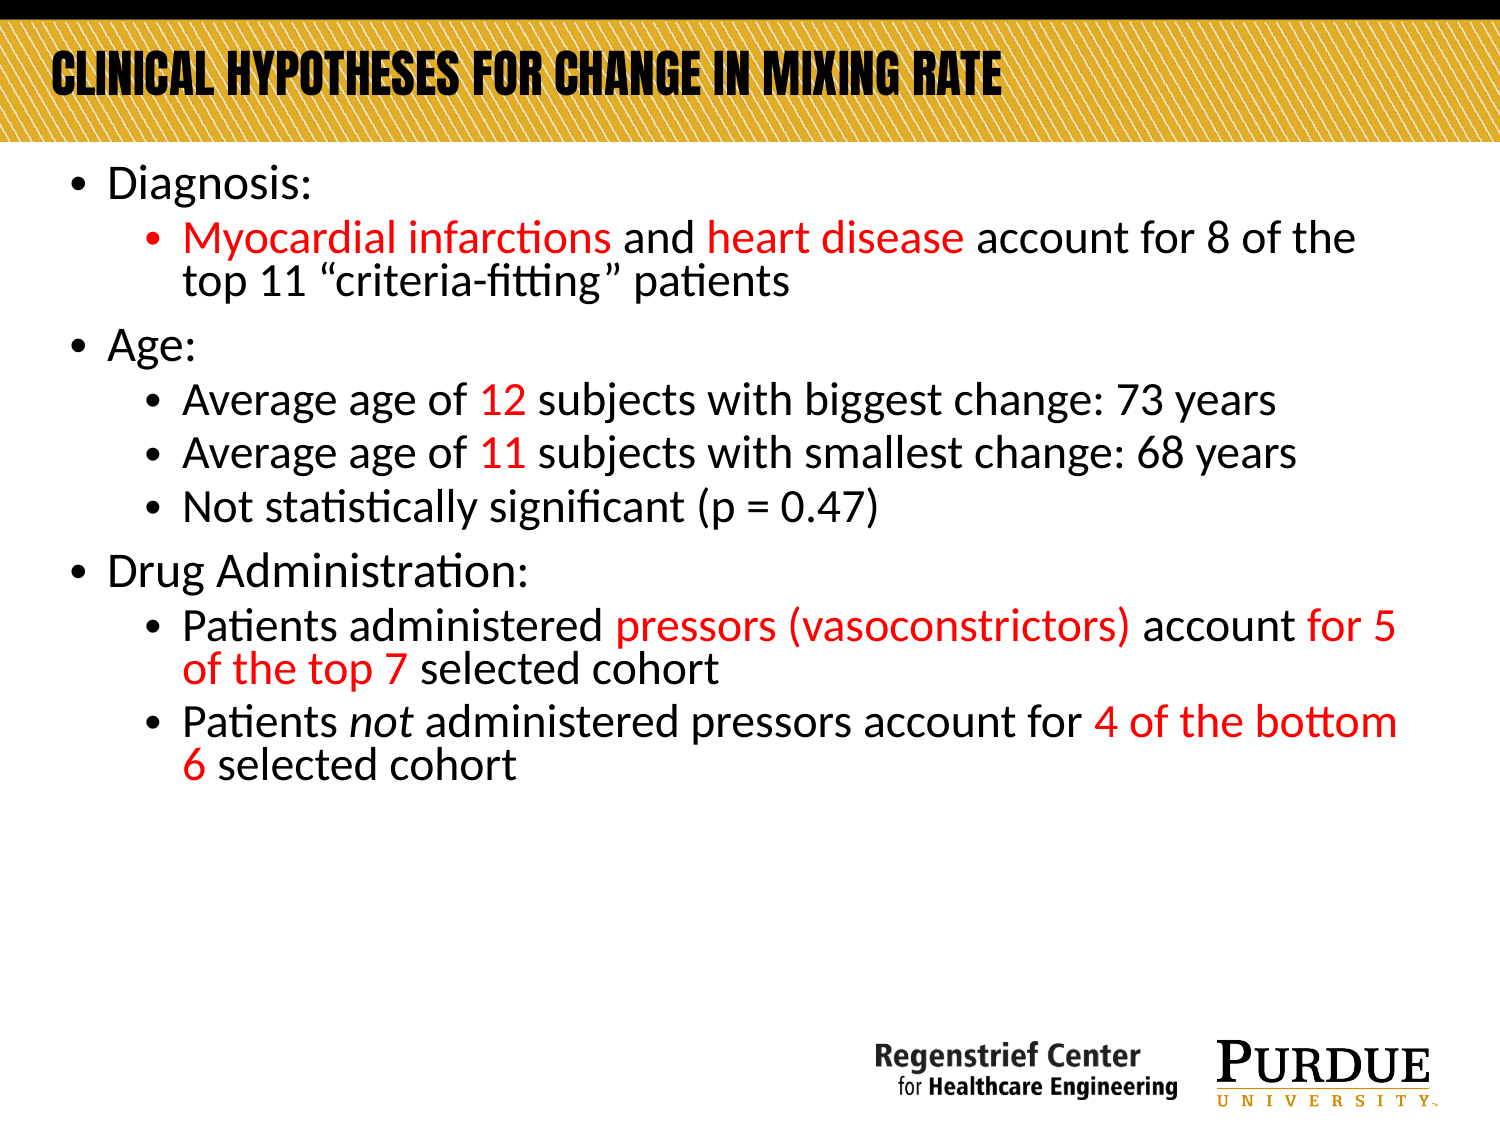

Clinical hypotheses for change In mixing rate
Diagnosis:
Myocardial infarctions and heart disease account for 8 of the top 11 “criteria-fitting” patients
Age:
Average age of 12 subjects with biggest change: 73 years
Average age of 11 subjects with smallest change: 68 years
Not statistically significant (p = 0.47)
Drug Administration:
Patients administered pressors (vasoconstrictors) account for 5 of the top 7 selected cohort
Patients not administered pressors account for 4 of the bottom 6 selected cohort